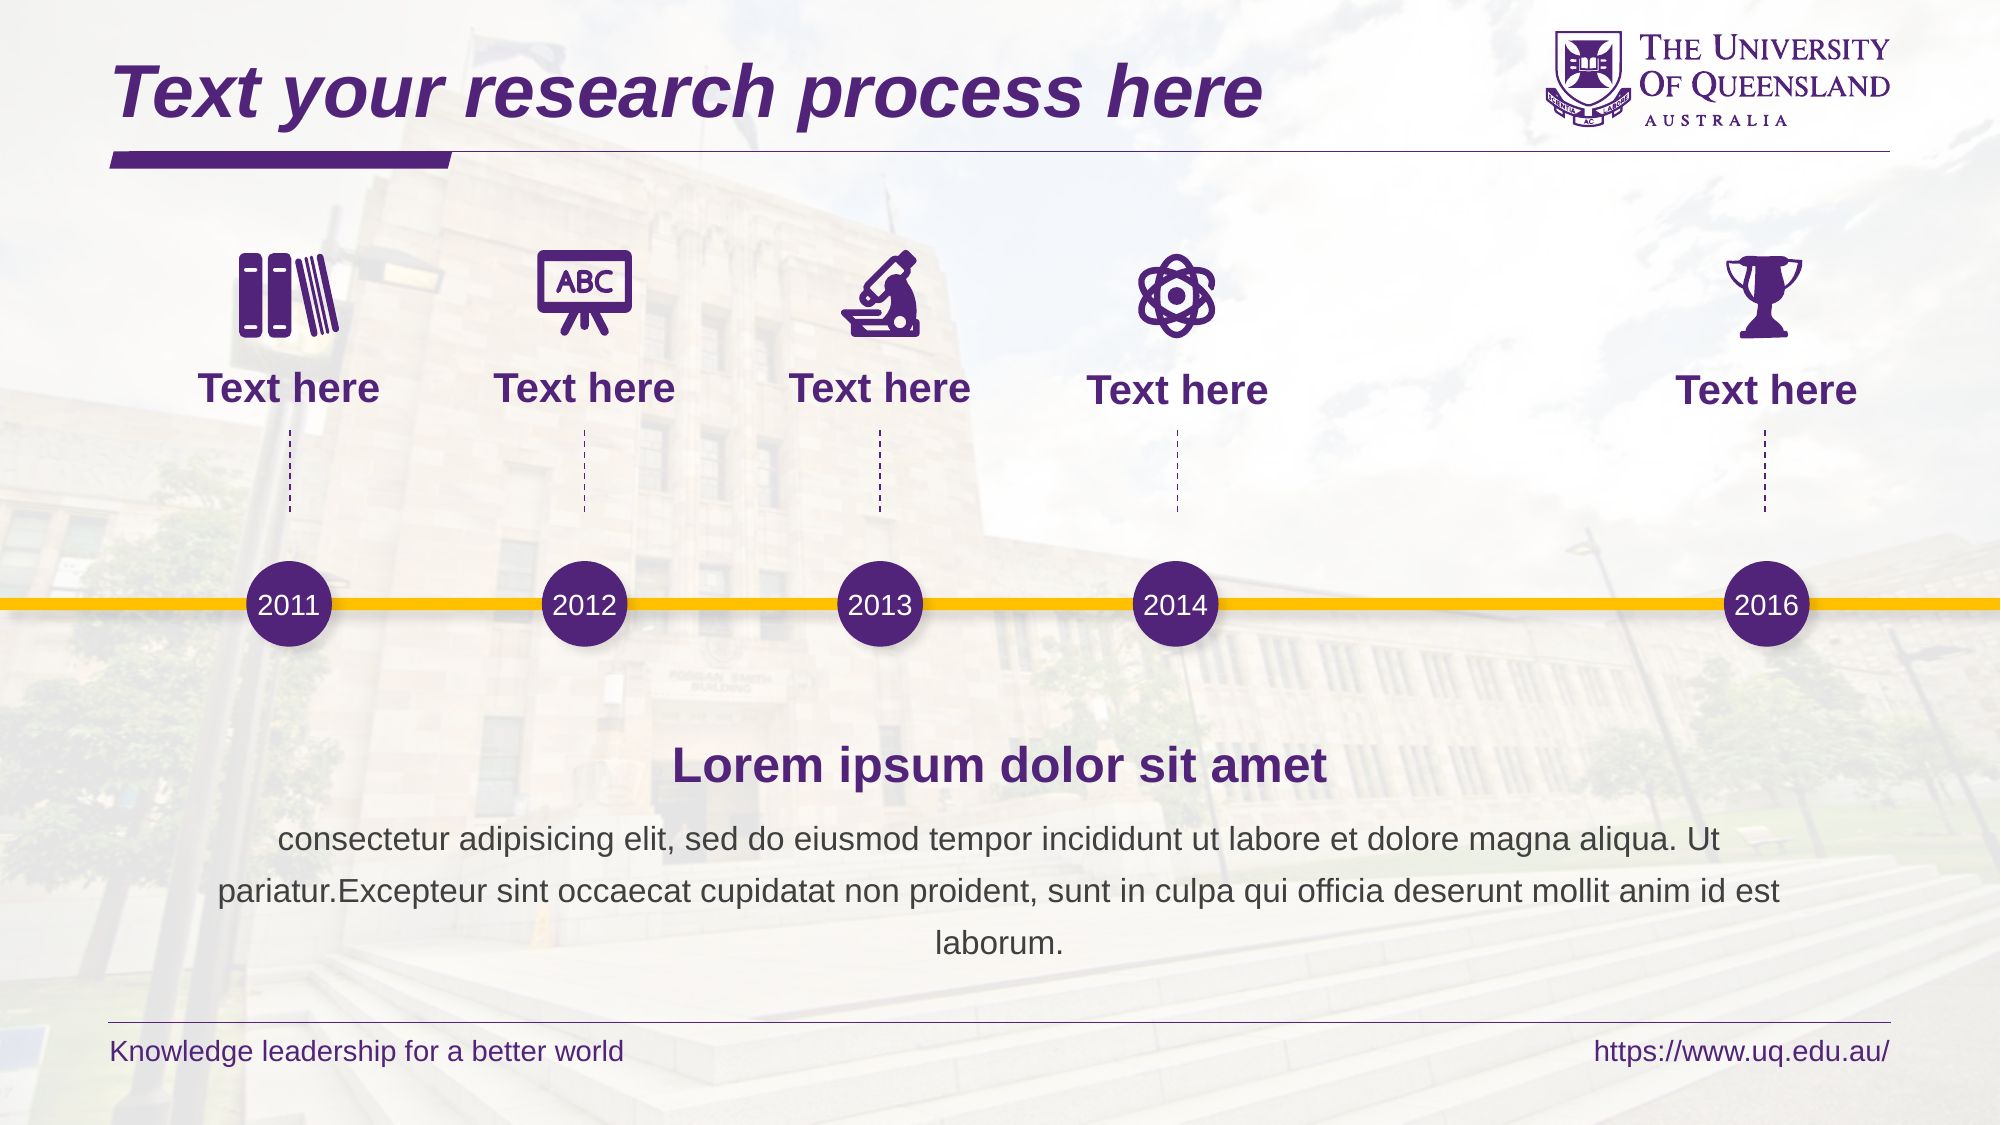

# Text your research process here

Text here
Text here
Text here
Text here
Text here
2011
2012
2013
2014
2016

Lorem ipsum dolor sit amet
consectetur adipisicing elit, sed do eiusmod tempor incididunt ut labore et dolore magna aliqua. Ut pariatur.Excepteur sint occaecat cupidatat non proident, sunt in culpa qui officia deserunt mollit anim id est laborum.